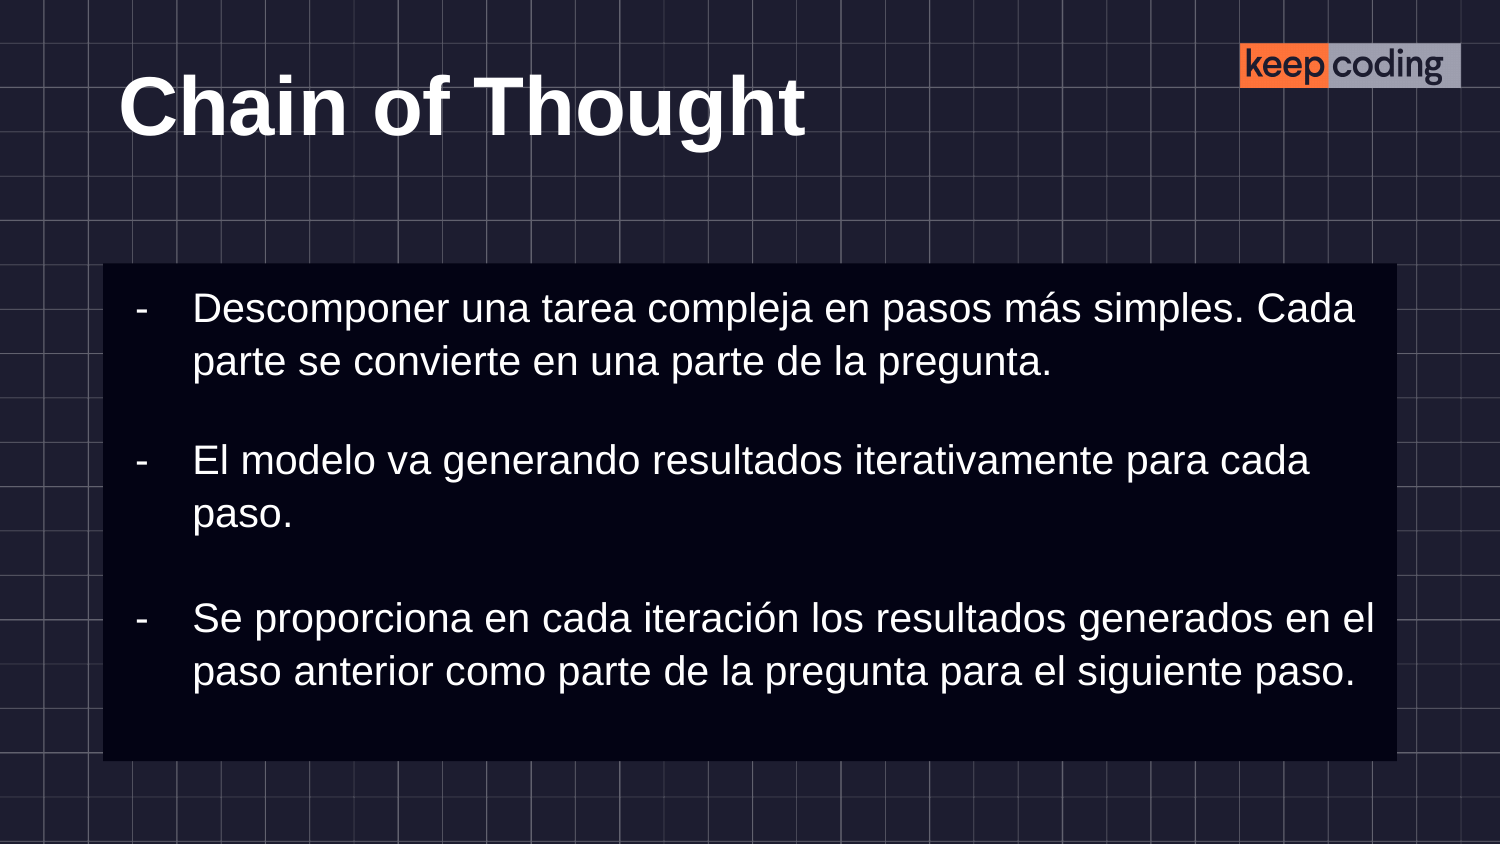

# Chain of Thought

Descomponer una tarea compleja en pasos más simples. Cada parte se convierte en una parte de la pregunta.
El modelo va generando resultados iterativamente para cada paso.
Se proporciona en cada iteración los resultados generados en el paso anterior como parte de la pregunta para el siguiente paso.